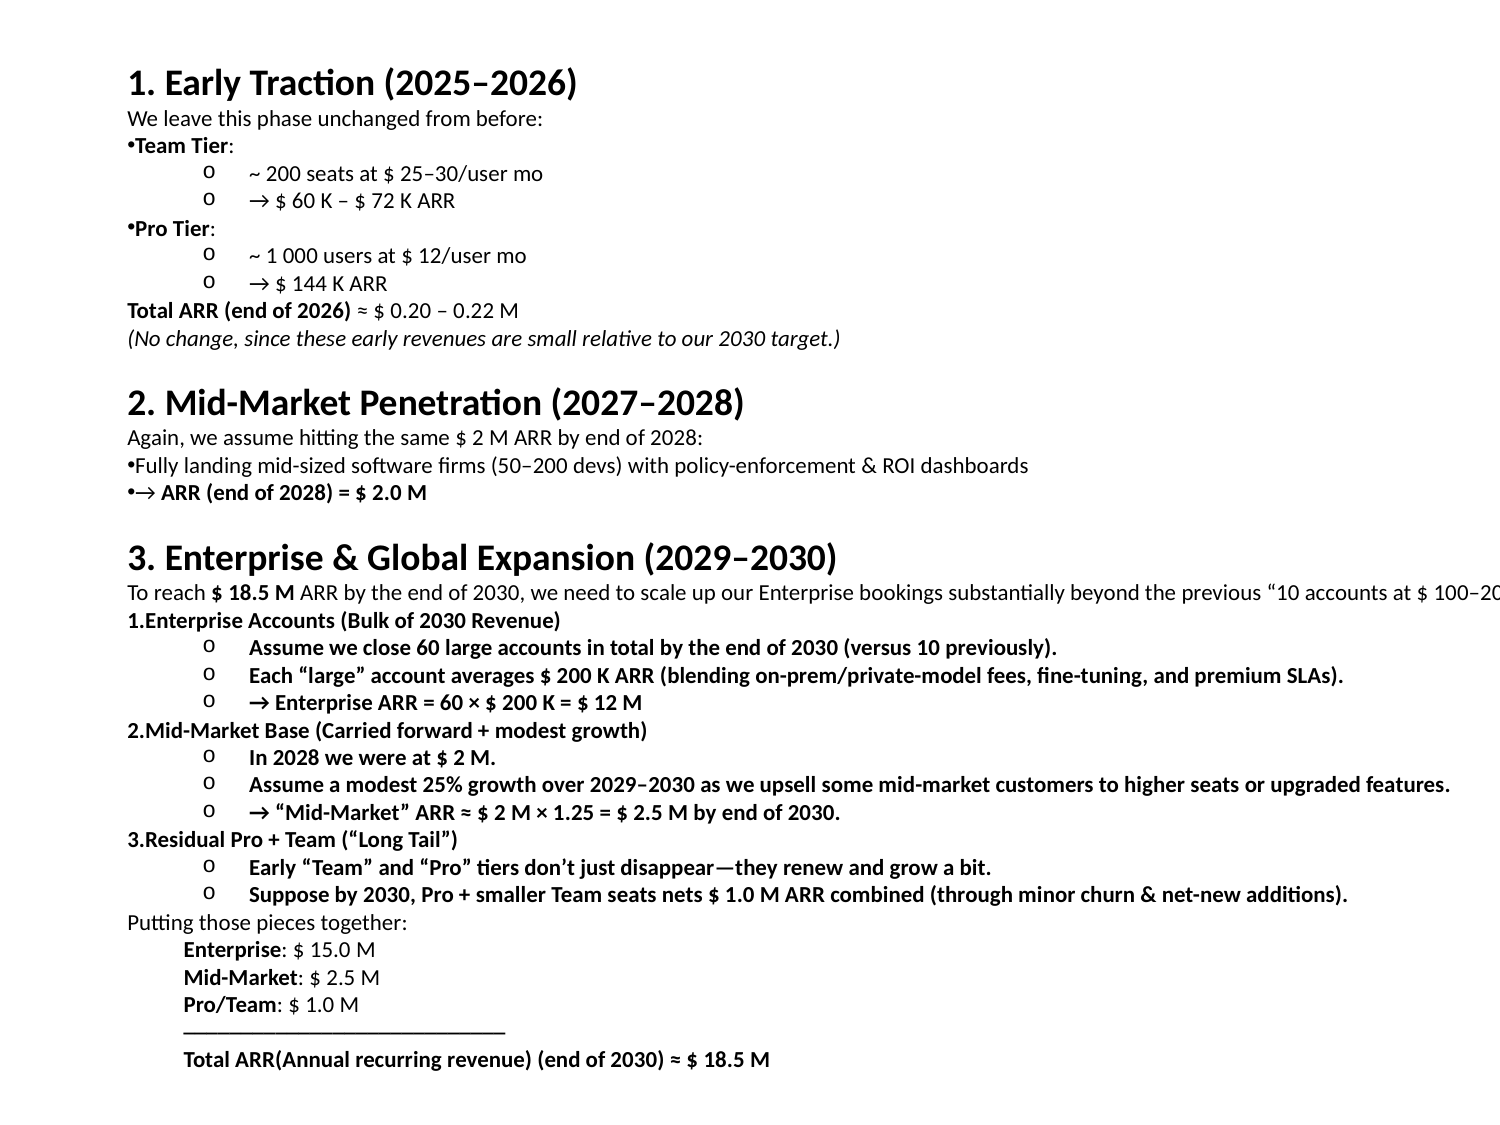

1. Early Traction (2025–2026)
We leave this phase unchanged from before:
Team Tier:
~ 200 seats at $ 25–30/user mo
→ $ 60 K – $ 72 K ARR
Pro Tier:
~ 1 000 users at $ 12/user mo
→ $ 144 K ARR
Total ARR (end of 2026) ≈ $ 0.20 – 0.22 M
(No change, since these early revenues are small relative to our 2030 target.)

2. Mid-Market Penetration (2027–2028)
Again, we assume hitting the same $ 2 M ARR by end of 2028:
Fully landing mid-sized software firms (50–200 devs) with policy-enforcement & ROI dashboards
→ ARR (end of 2028) = $ 2.0 M

3. Enterprise & Global Expansion (2029–2030)
To reach $ 18.5 M ARR by the end of 2030, we need to scale up our Enterprise bookings substantially beyond the previous “10 accounts at $ 100–200 K” model. Below is one plausible breakdown:
Enterprise Accounts (Bulk of 2030 Revenue)
Assume we close 60 large accounts in total by the end of 2030 (versus 10 previously).
Each “large” account averages $ 200 K ARR (blending on-prem/private-model fees, fine-tuning, and premium SLAs).
→ Enterprise ARR = 60 × $ 200 K = $ 12 M
Mid-Market Base (Carried forward + modest growth)
In 2028 we were at $ 2 M.
Assume a modest 25% growth over 2029–2030 as we upsell some mid-market customers to higher seats or upgraded features.
→ “Mid-Market” ARR ≈ $ 2 M × 1.25 = $ 2.5 M by end of 2030.
Residual Pro + Team (“Long Tail”)
Early “Team” and “Pro” tiers don’t just disappear—they renew and grow a bit.
Suppose by 2030, Pro + smaller Team seats nets $ 1.0 M ARR combined (through minor churn & net-new additions).
Putting those pieces together:
Enterprise: $ 15.0 M
Mid-Market: $ 2.5 M
Pro/Team: $ 1.0 M
────────────────────────────
Total ARR(Annual recurring revenue) (end of 2030) ≈ $ 18.5 M